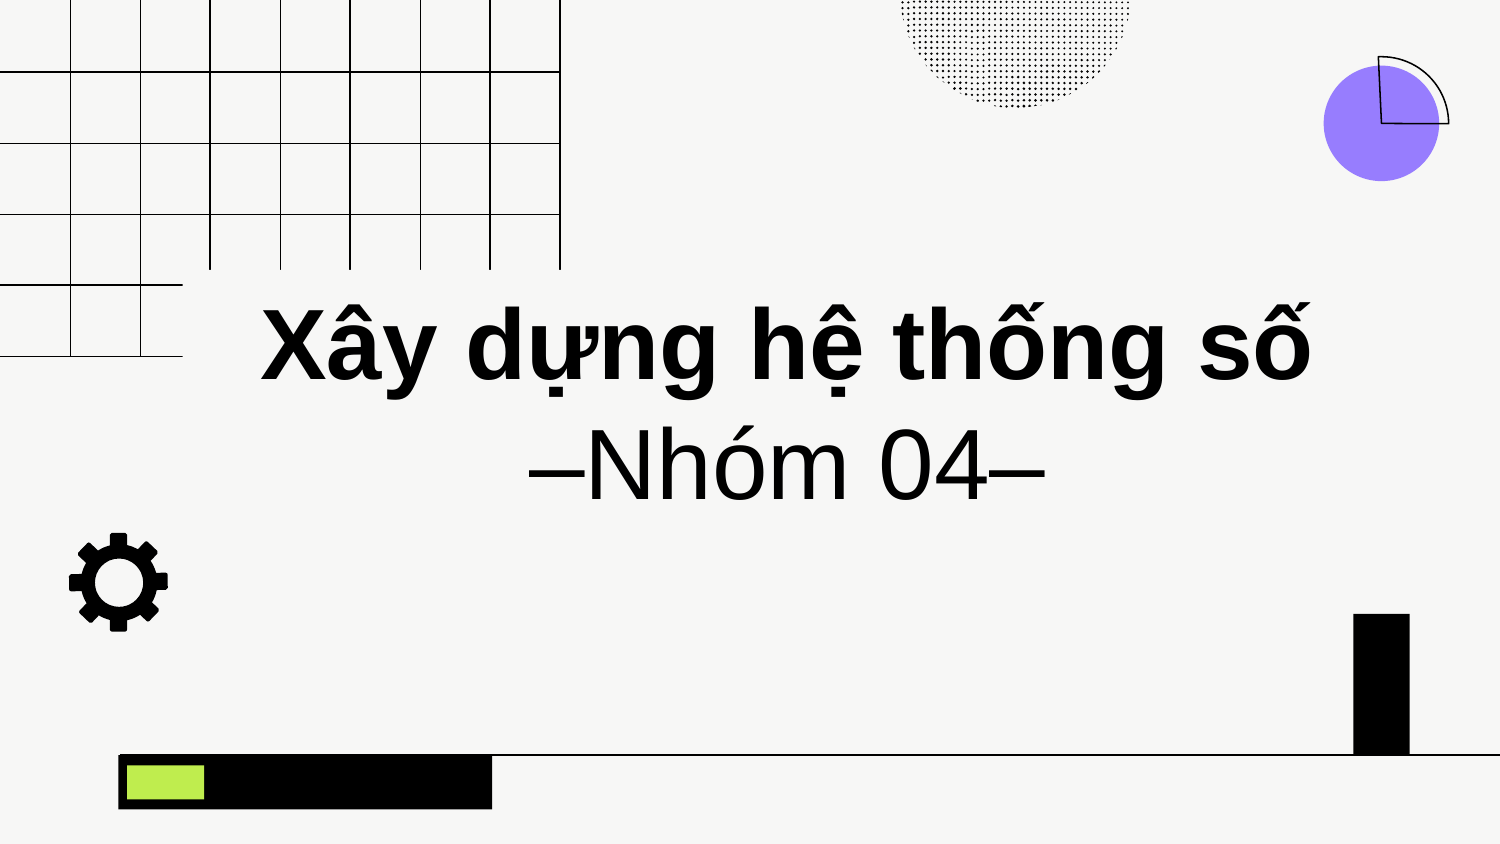

# Xây dựng hệ thống số
–Nhóm 04–